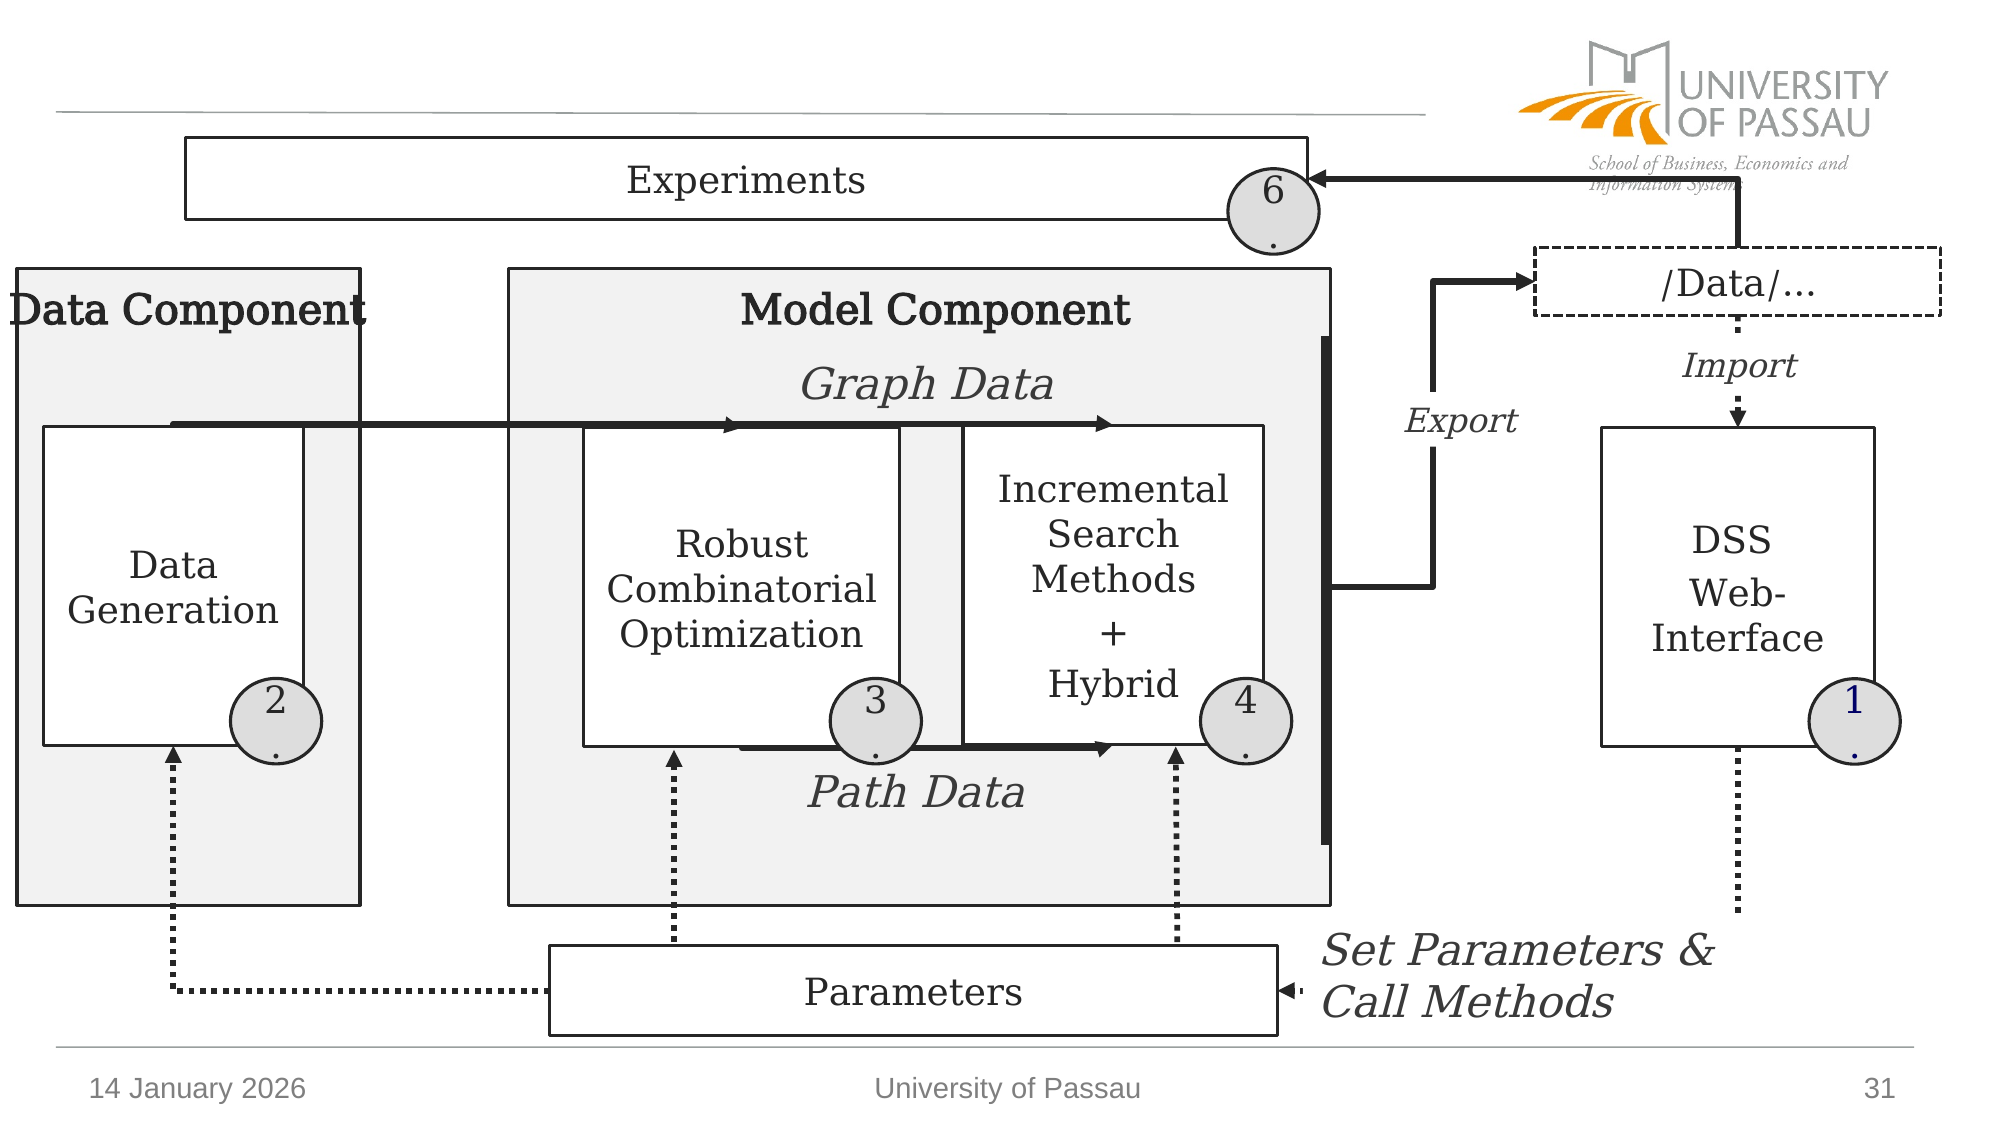

Experiments
6.
/Data/…

Data Component
Model Component
Import
Graph Data
Export
Incremental Search Methods
+
Hybrid
Data Generation
Robust Combinatorial Optimization
DSS
Web-Interface
2.
3.
4.
1.
Path Data
Set Parameters &
Call Methods
Parameters
14 January 2026
University of Passau
31